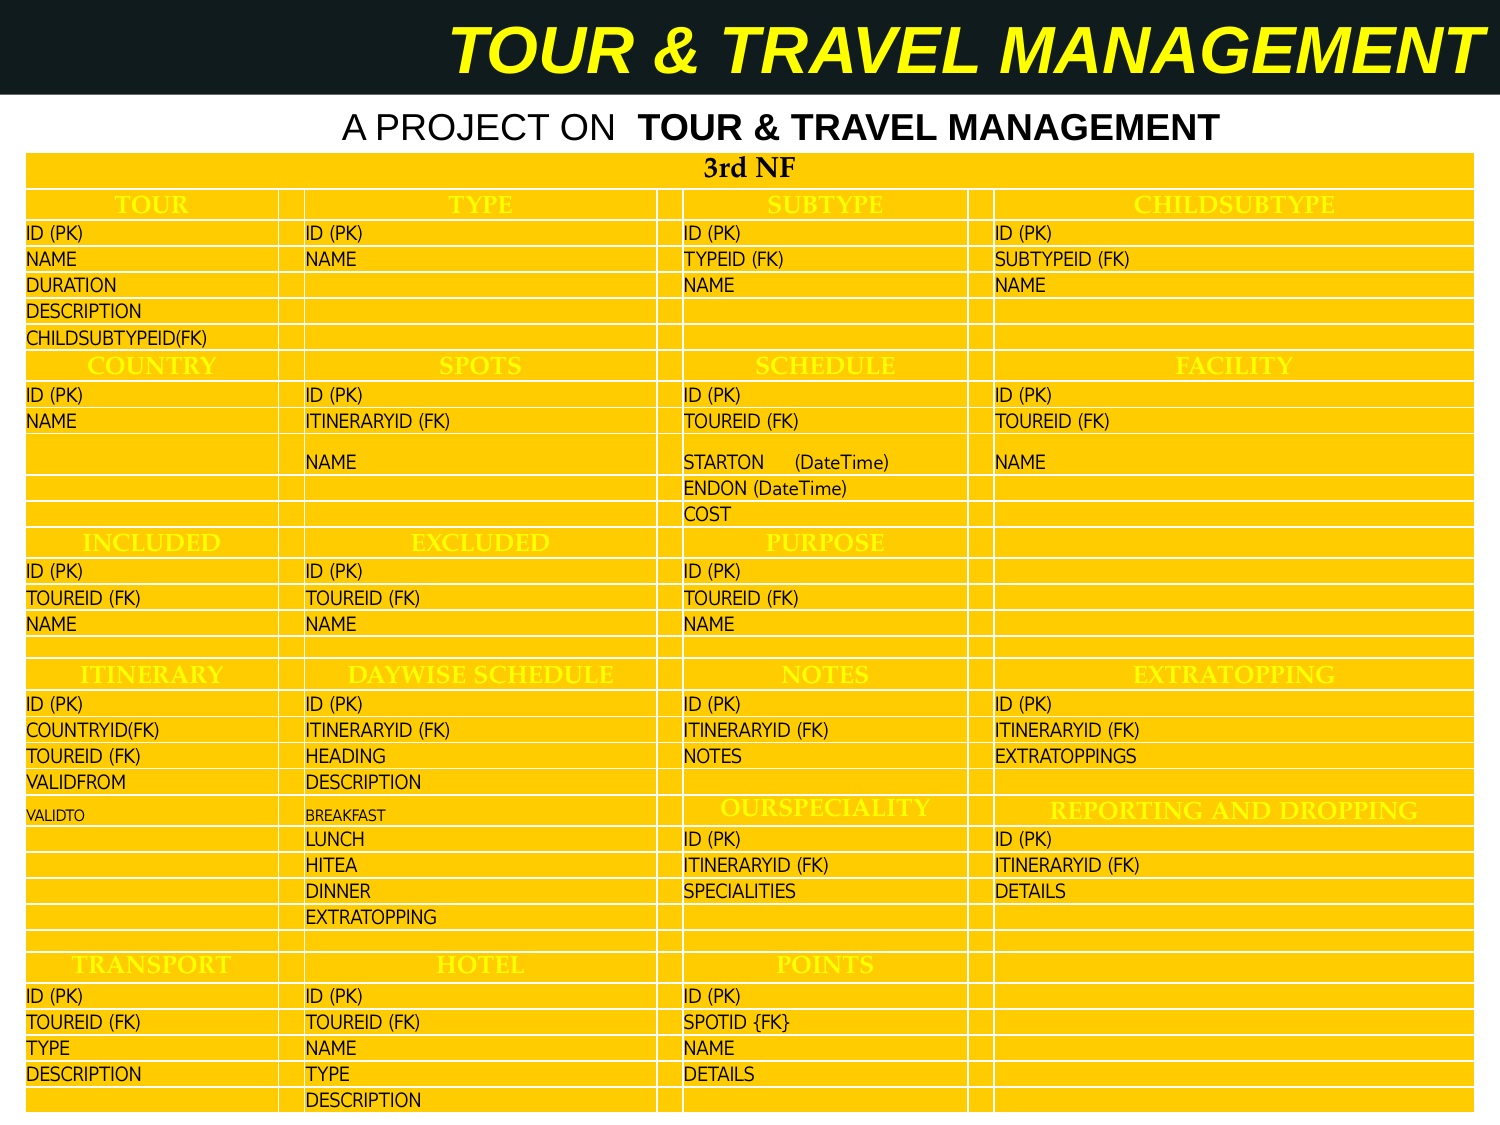

TOUR & TRAVEL MANAGEMENT
A PROJECT ON  TOUR & TRAVEL MANAGEMENT
| 3rd NF |  |  |  |  |  |  |
| --- | --- | --- | --- | --- | --- | --- |
| TOUR |  | TYPE |  | SUBTYPE |  | CHILDSUBTYPE |
| ID (PK) |  | ID (PK) |  | ID (PK) |  | ID (PK) |
| NAME |  | NAME |  | TYPEID (FK) |  | SUBTYPEID (FK) |
| DURATION |  |  |  | NAME |  | NAME |
| DESCRIPTION |  |  |  |  |  |  |
| CHILDSUBTYPEID(FK) |  |  |  |  |  |  |
| COUNTRY |  | SPOTS |  | SCHEDULE |  | FACILITY |
| ID (PK) |  | ID (PK) |  | ID (PK) |  | ID (PK) |
| NAME |  | ITINERARYID (FK) |  | TOUREID (FK) |  | TOUREID (FK) |
|  |  | NAME |  | STARTON (DateTime) |  | NAME |
|  |  |  |  | ENDON (DateTime) |  |  |
|  |  |  |  | COST |  |  |
| INCLUDED |  | EXCLUDED |  | PURPOSE |  |  |
| ID (PK) |  | ID (PK) |  | ID (PK) |  |  |
| TOUREID (FK) |  | TOUREID (FK) |  | TOUREID (FK) |  |  |
| NAME |  | NAME |  | NAME |  |  |
|  |  |  |  |  |  |  |
| ITINERARY |  | DAYWISE SCHEDULE |  | NOTES |  | EXTRATOPPING |
| ID (PK) |  | ID (PK) |  | ID (PK) |  | ID (PK) |
| COUNTRYID(FK) |  | ITINERARYID (FK) |  | ITINERARYID (FK) |  | ITINERARYID (FK) |
| TOUREID (FK) |  | HEADING |  | NOTES |  | EXTRATOPPINGS |
| VALIDFROM |  | DESCRIPTION |  |  |  |  |
| VALIDTO |  | BREAKFAST |  | OURSPECIALITY |  | REPORTING AND DROPPING |
|  |  | LUNCH |  | ID (PK) |  | ID (PK) |
|  |  | HITEA |  | ITINERARYID (FK) |  | ITINERARYID (FK) |
|  |  | DINNER |  | SPECIALITIES |  | DETAILS |
|  |  | EXTRATOPPING |  |  |  |  |
|  |  |  |  |  |  |  |
| TRANSPORT |  | HOTEL |  | POINTS |  |  |
| ID (PK) |  | ID (PK) |  | ID (PK) |  |  |
| TOUREID (FK) |  | TOUREID (FK) |  | SPOTID {FK} |  |  |
| TYPE |  | NAME |  | NAME |  |  |
| DESCRIPTION |  | TYPE |  | DETAILS |  |  |
|  |  | DESCRIPTION |  |  |  |  |